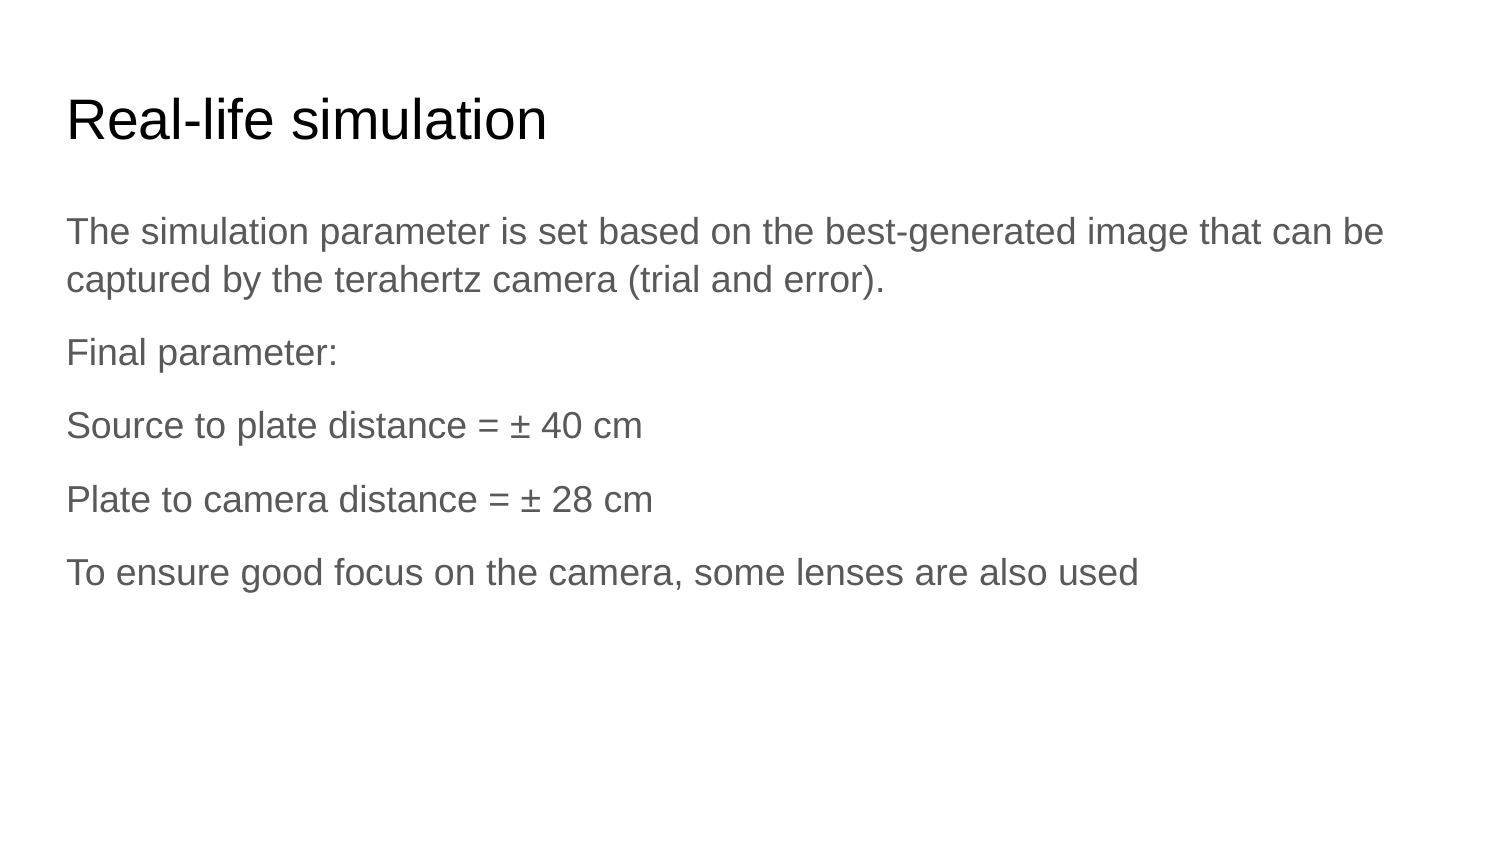

# Real-life simulation
The simulation parameter is set based on the best-generated image that can be captured by the terahertz camera (trial and error).
Final parameter:
Source to plate distance = ± 40 cm
Plate to camera distance = ± 28 cm
To ensure good focus on the camera, some lenses are also used